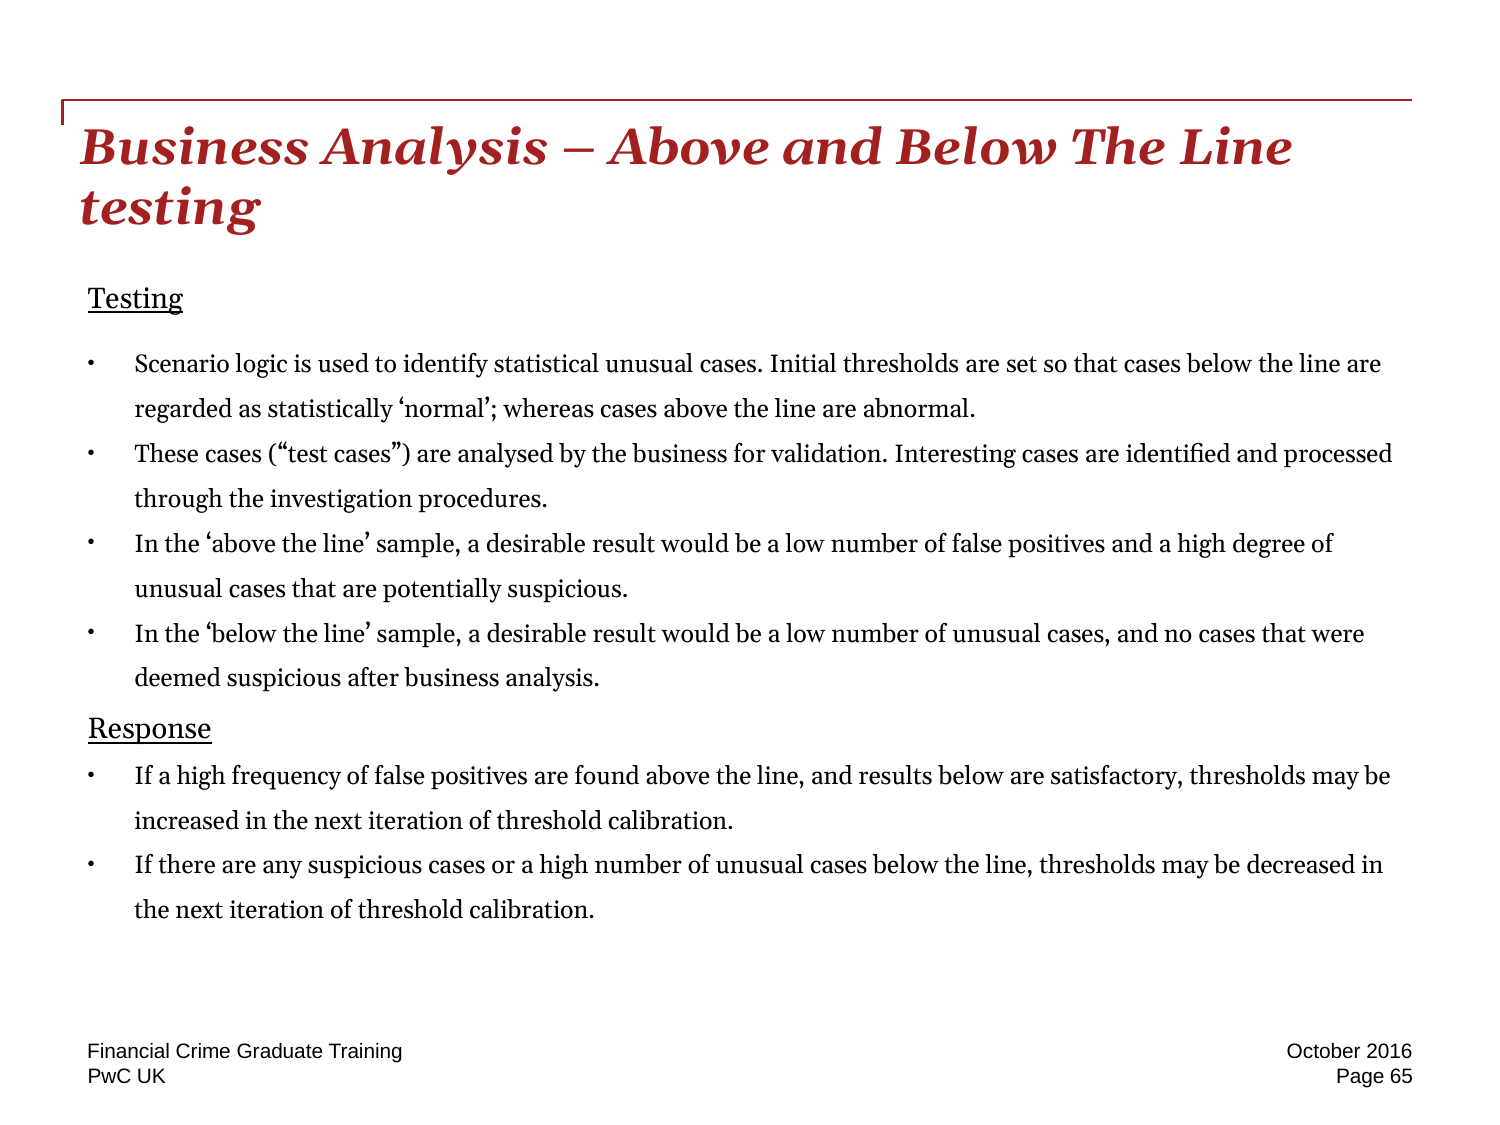

# Business Analysis – Above and Below The Line testing
Testing
Scenario logic is used to identify statistical unusual cases. Initial thresholds are set so that cases below the line are regarded as statistically ‘normal’; whereas cases above the line are abnormal.
These cases (“test cases”) are analysed by the business for validation. Interesting cases are identified and processed through the investigation procedures.
In the ‘above the line’ sample, a desirable result would be a low number of false positives and a high degree of unusual cases that are potentially suspicious.
In the ‘below the line’ sample, a desirable result would be a low number of unusual cases, and no cases that were deemed suspicious after business analysis.
Response
If a high frequency of false positives are found above the line, and results below are satisfactory, thresholds may be increased in the next iteration of threshold calibration.
If there are any suspicious cases or a high number of unusual cases below the line, thresholds may be decreased in the next iteration of threshold calibration.

Financial Crime Graduate Training
October 2016
Page 65